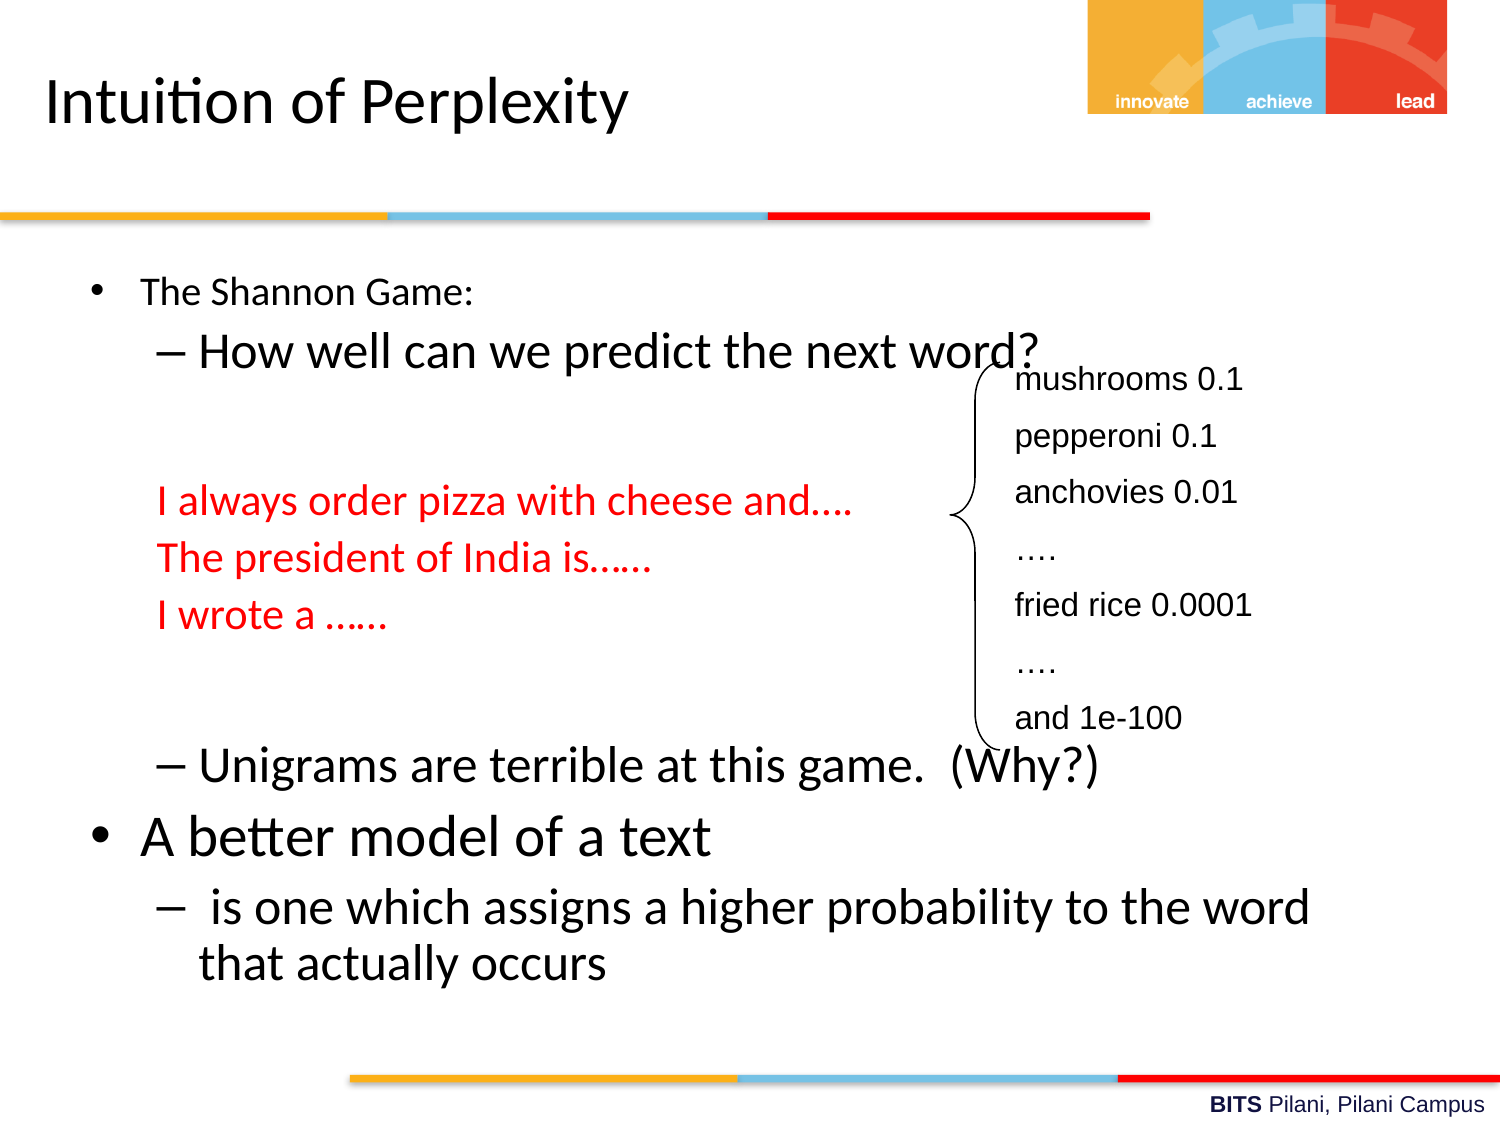

# Intuition of Perplexity
The Shannon Game:
How well can we predict the next word?

I always order pizza with cheese and….
The president of India is……
I wrote a ……

Unigrams are terrible at this game.  (Why?)
A better model of a text
 is one which assigns a higher probability to the word that actually occurs

mushrooms 0.1
pepperoni 0.1
anchovies 0.01
….
fried rice 0.0001
….
and 1e-100